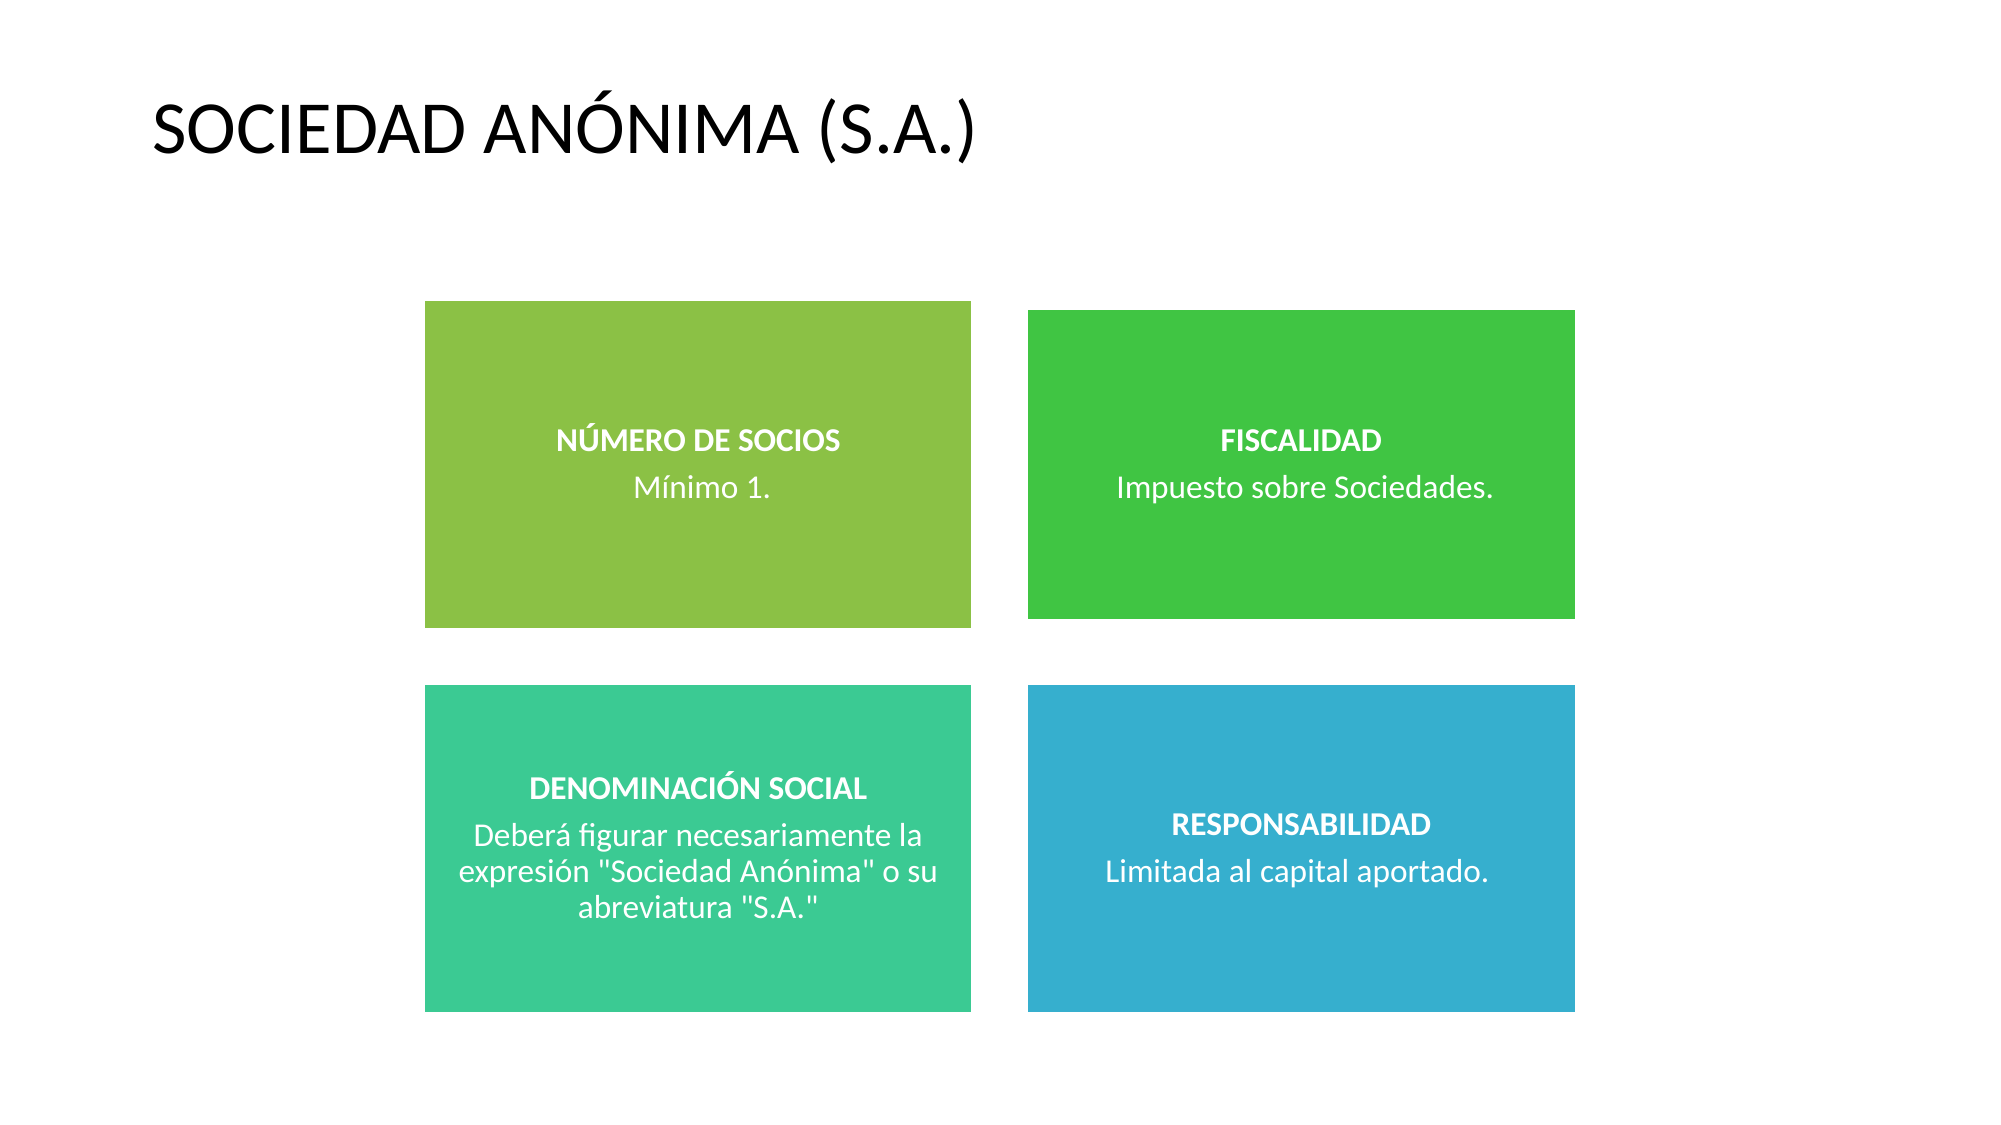

# SOCIEDAD ANÓNIMA (S.A.)
NÚMERO DE SOCIOS
 Mínimo 1.
FISCALIDAD
 Impuesto sobre Sociedades.
DENOMINACIÓN SOCIAL
Deberá figurar necesariamente la expresión "Sociedad Anónima" o su abreviatura "S.A."
RESPONSABILIDAD
Limitada al capital aportado.